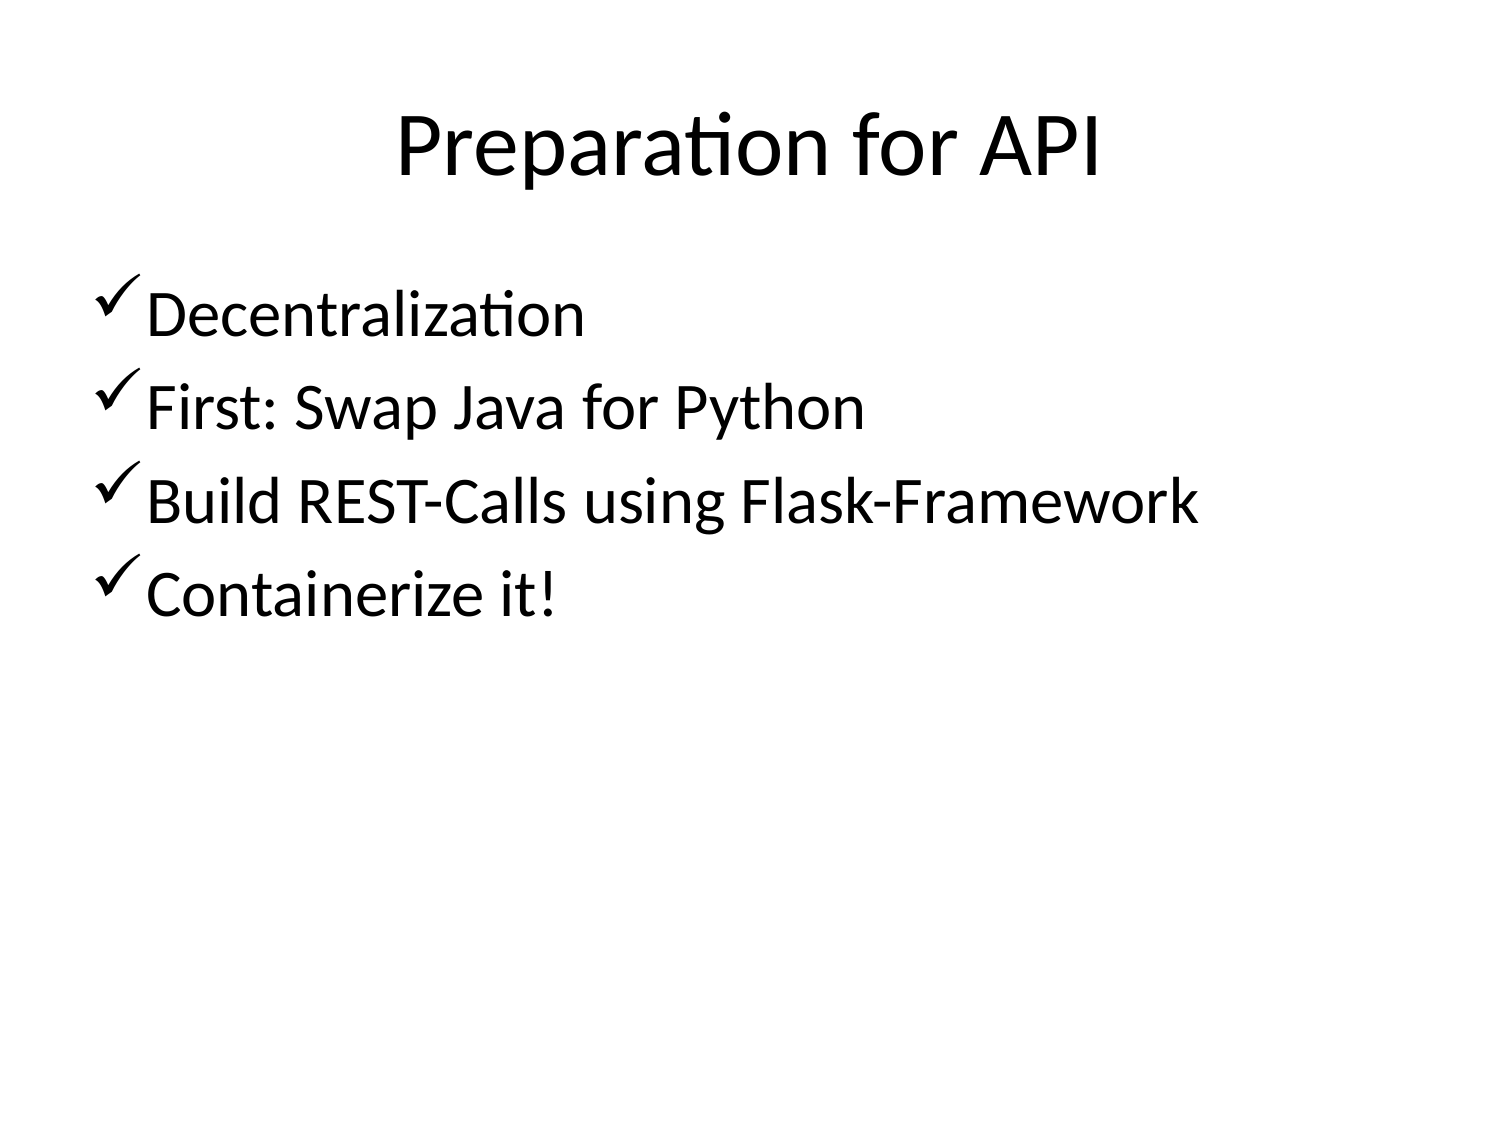

# Preparation for API
Decentralization
First: Swap Java for Python
Build REST-Calls using Flask-Framework
Containerize it!